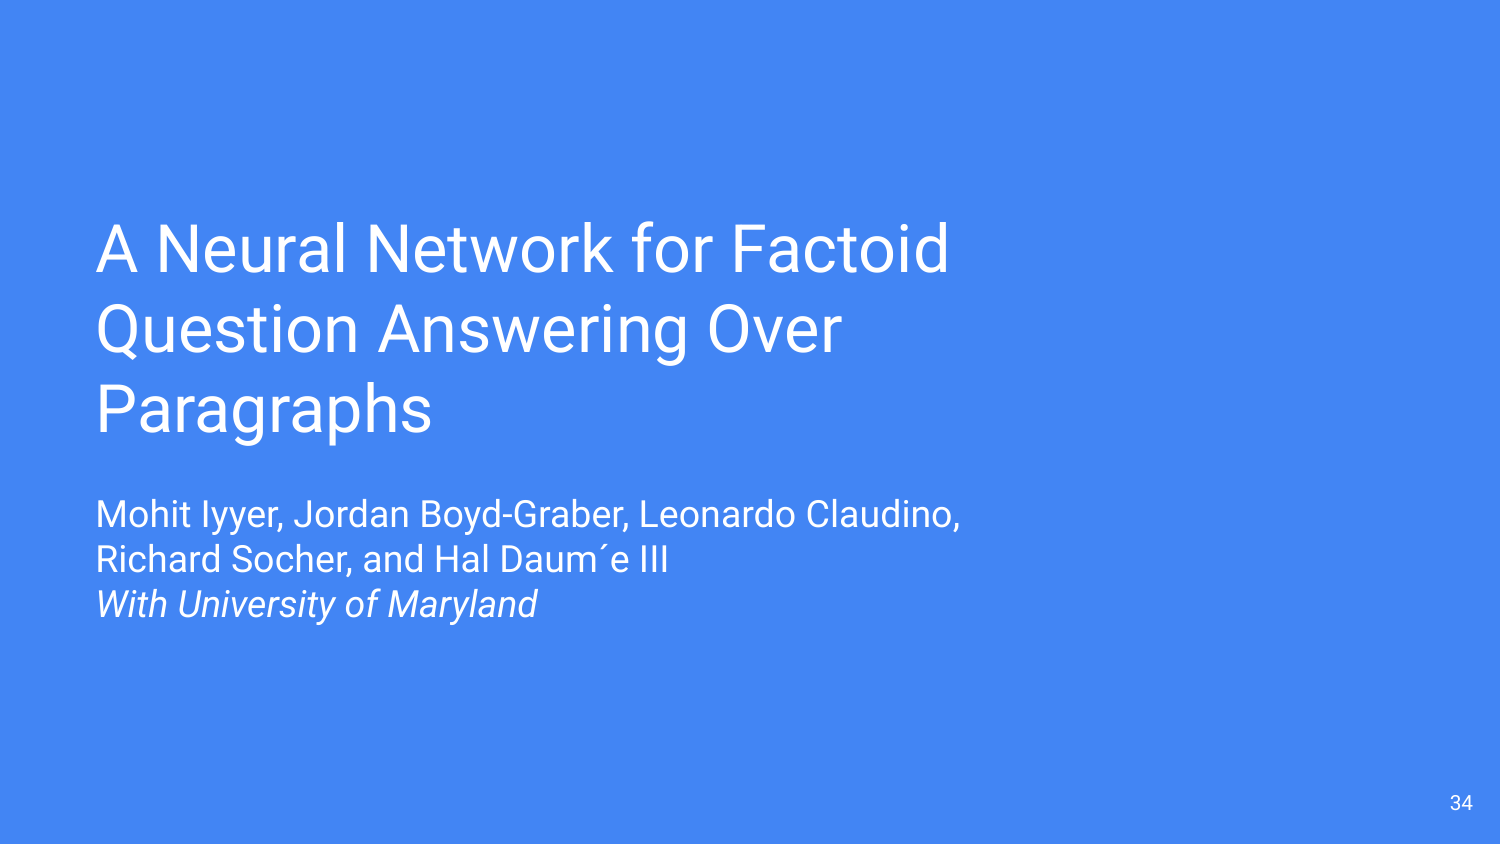

# A Neural Network for Factoid Question Answering Over Paragraphs

Mohit Iyyer, Jordan Boyd-Graber, Leonardo Claudino, Richard Socher, and Hal Daum´e III
With University of Maryland
34